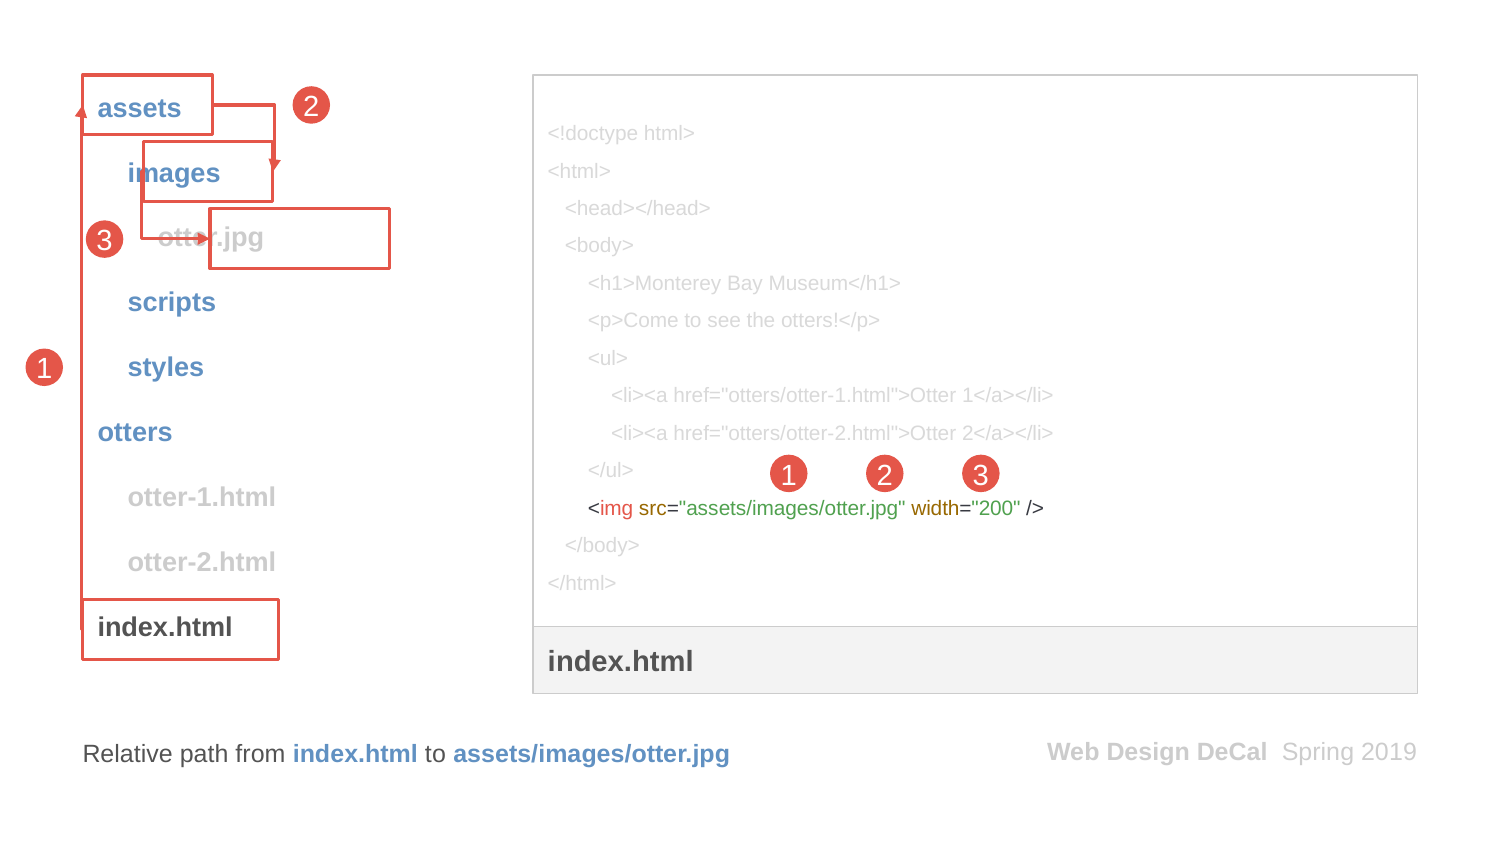

assets

    images

        otter.jpg

    scripts

    styles

otters

    otter-1.html

    otter-2.html

index.html

<!doctype html>
<html>
   <head></head>
   <body>
       <h1>Monterey Bay Museum</h1>
       <p>Come to see the otters!</p>
       <ul>
           <li><a href="otters/otter-1.html">Otter 1</a></li>
           <li><a href="otters/otter-2.html">Otter 2</a></li>
       </ul>
       <img src="assets/images/otter.jpg" width="200" />
   </body>
</html>
2

3
1
1
2
3

index.html
Relative path from index.html to assets/images/otter.jpg